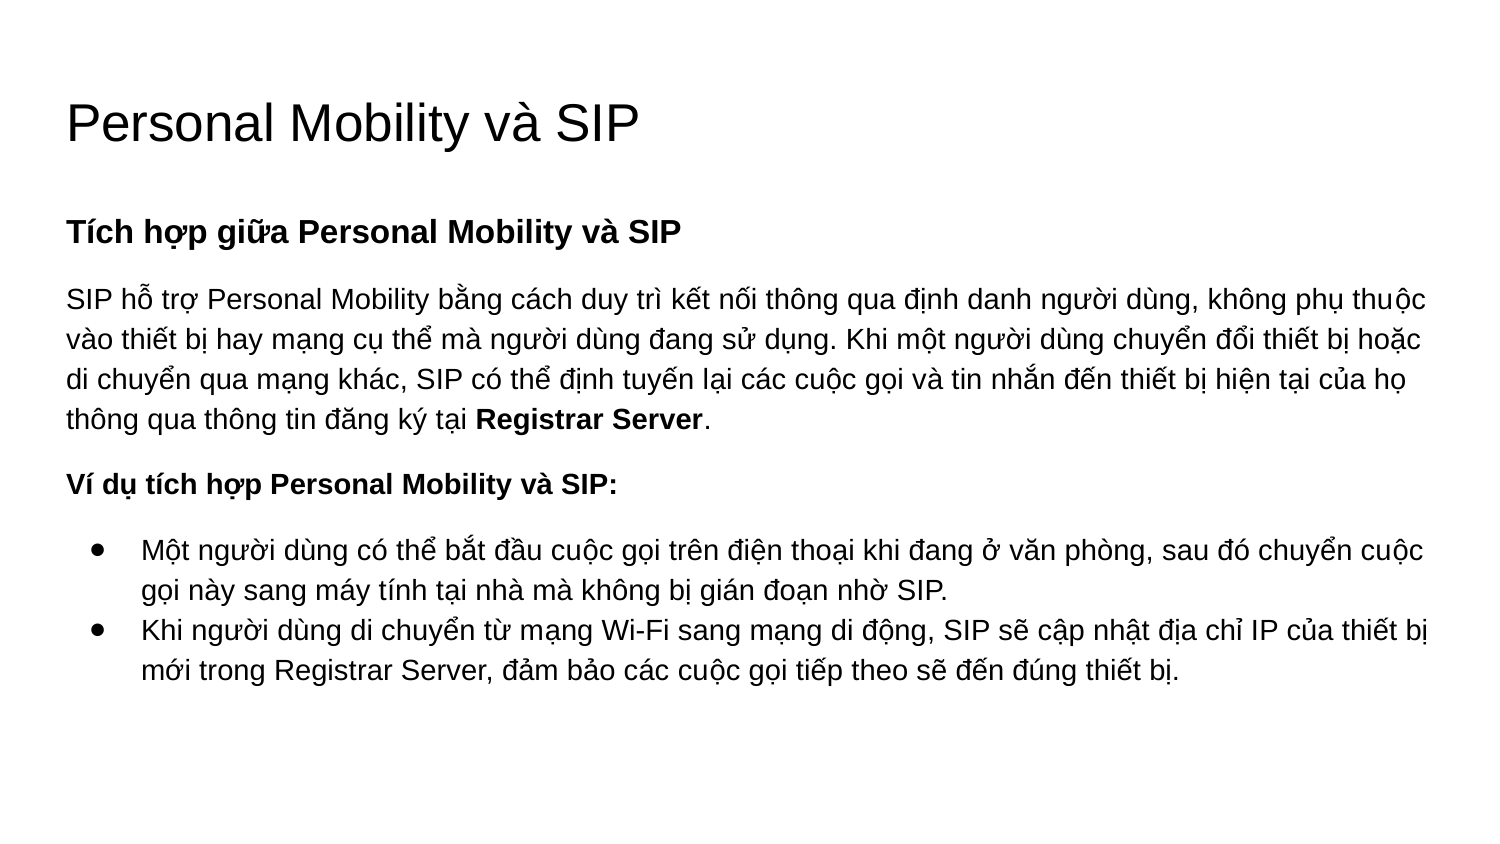

# Personal Mobility và SIP
Tích hợp giữa Personal Mobility và SIP
SIP hỗ trợ Personal Mobility bằng cách duy trì kết nối thông qua định danh người dùng, không phụ thuộc vào thiết bị hay mạng cụ thể mà người dùng đang sử dụng. Khi một người dùng chuyển đổi thiết bị hoặc di chuyển qua mạng khác, SIP có thể định tuyến lại các cuộc gọi và tin nhắn đến thiết bị hiện tại của họ thông qua thông tin đăng ký tại Registrar Server.
Ví dụ tích hợp Personal Mobility và SIP:
Một người dùng có thể bắt đầu cuộc gọi trên điện thoại khi đang ở văn phòng, sau đó chuyển cuộc gọi này sang máy tính tại nhà mà không bị gián đoạn nhờ SIP.
Khi người dùng di chuyển từ mạng Wi-Fi sang mạng di động, SIP sẽ cập nhật địa chỉ IP của thiết bị mới trong Registrar Server, đảm bảo các cuộc gọi tiếp theo sẽ đến đúng thiết bị.